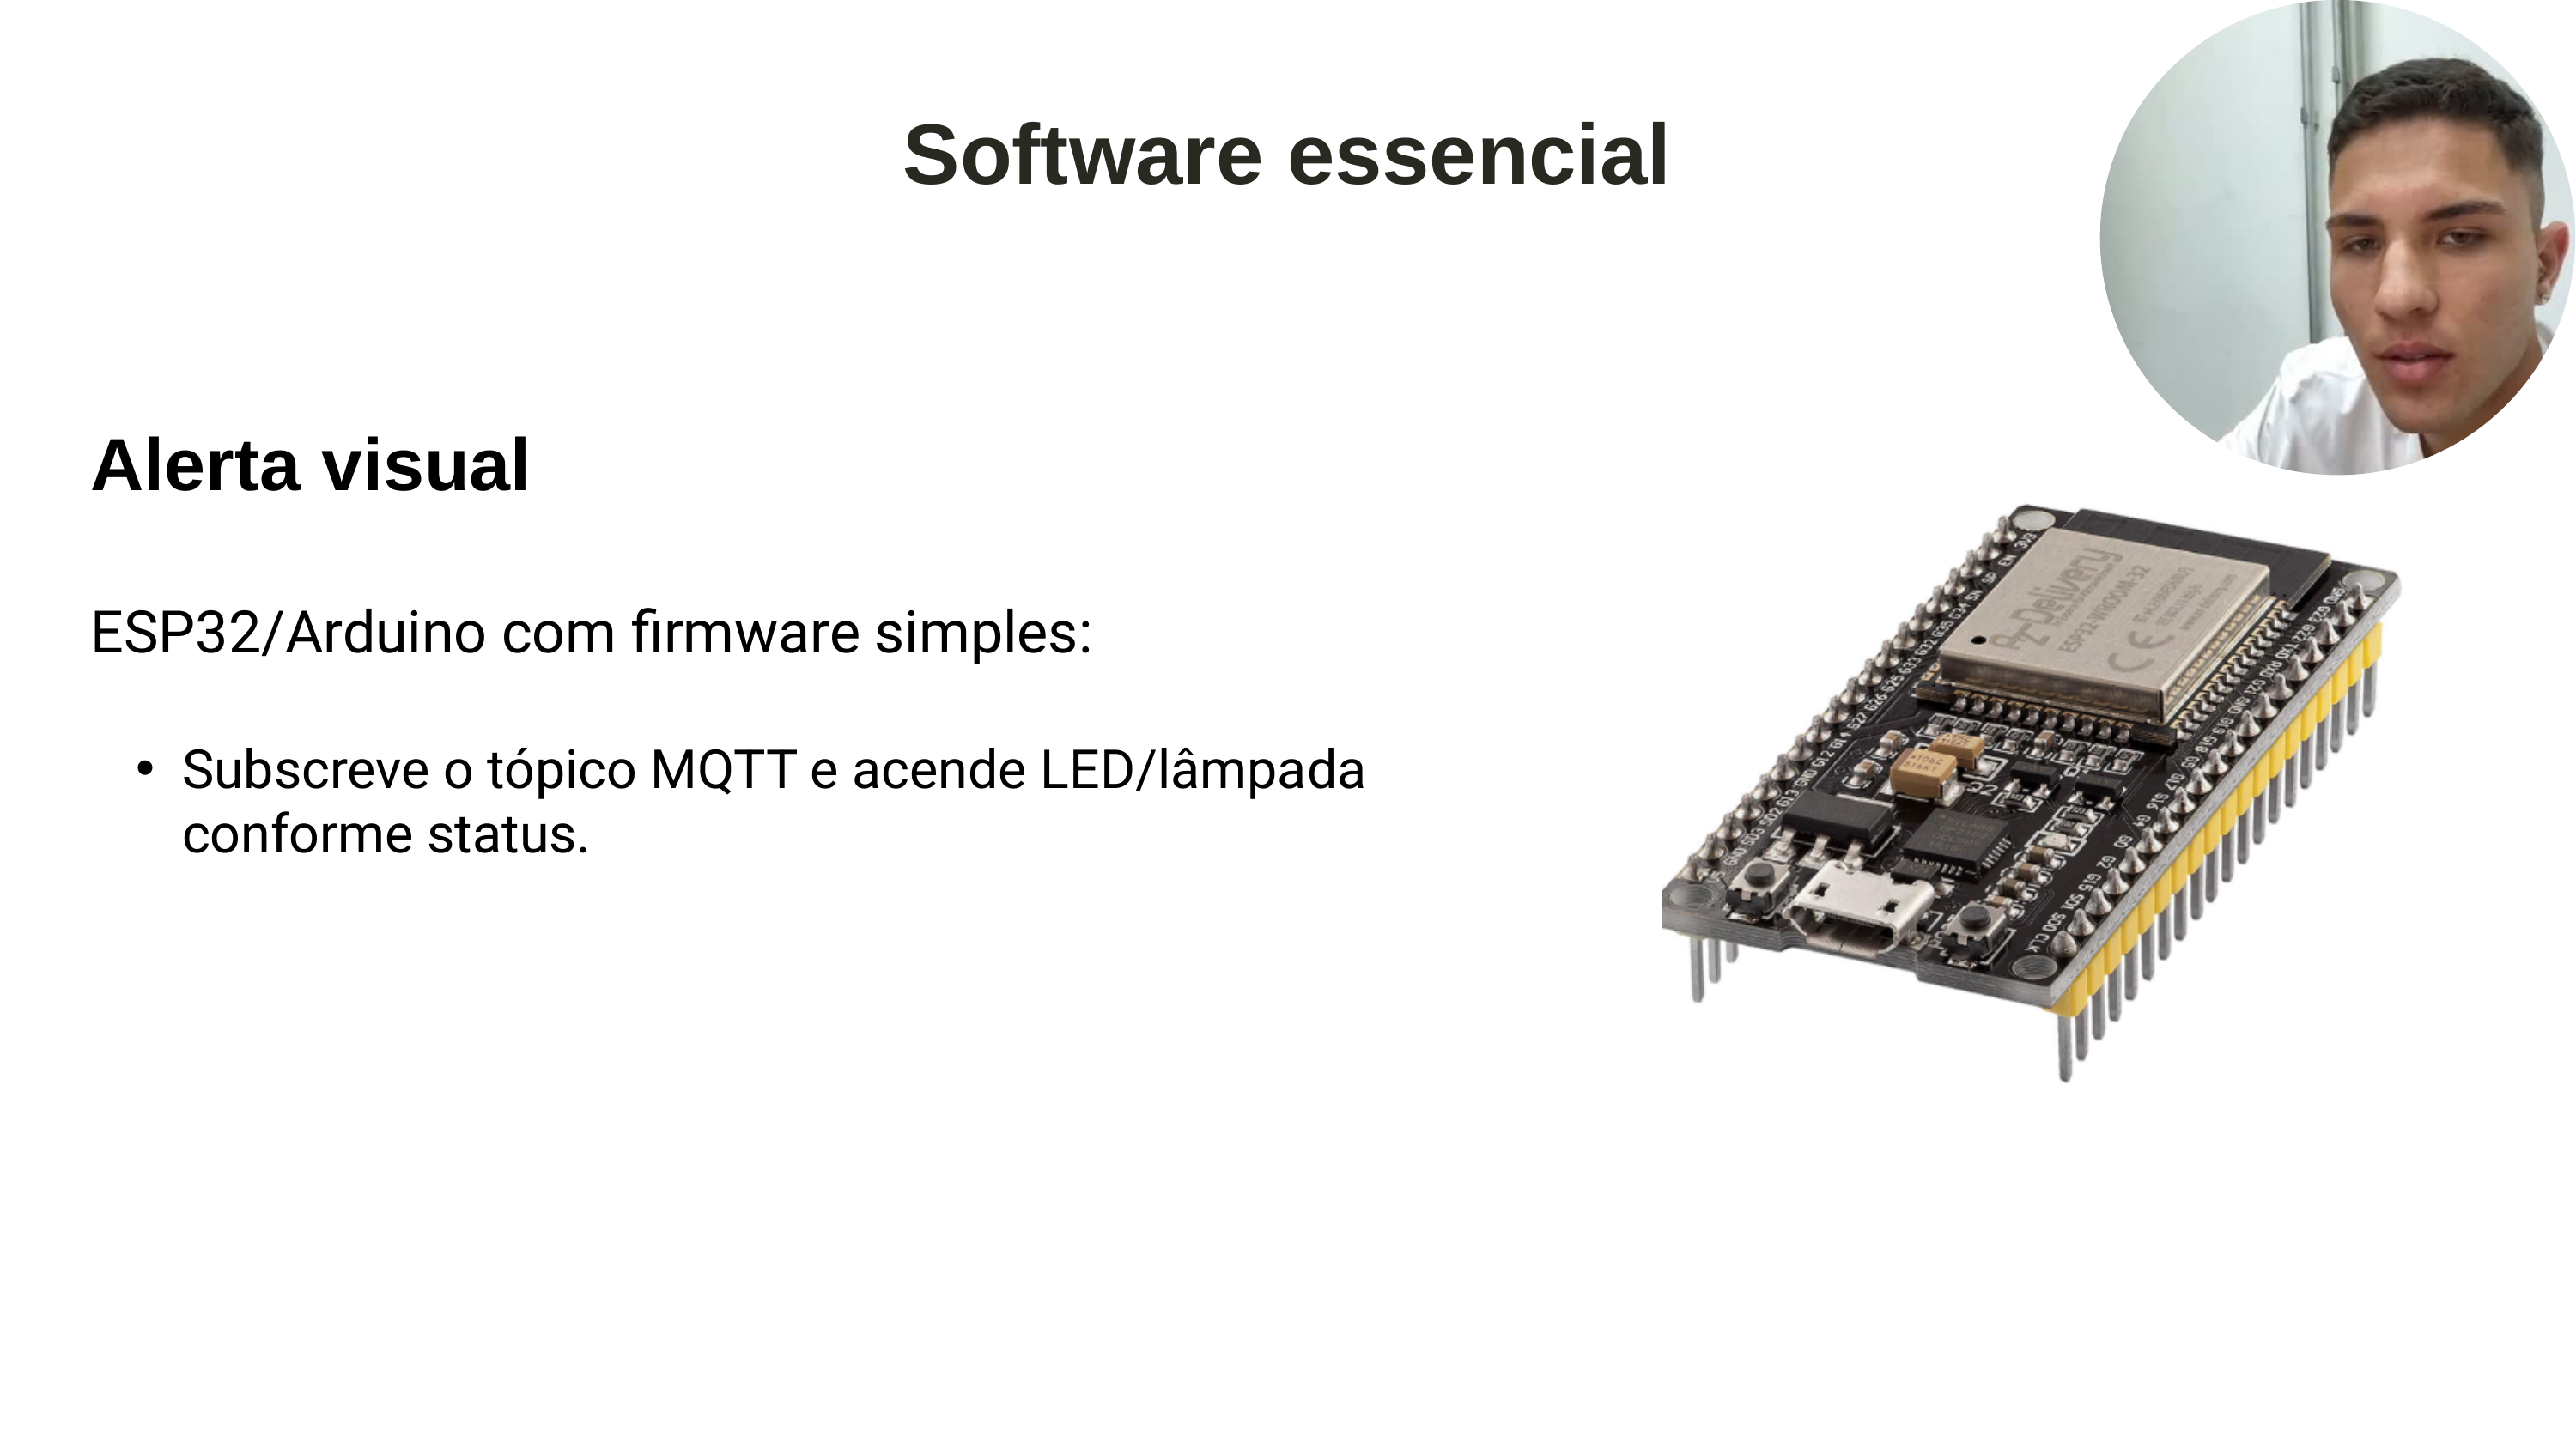

Software essencial
Alerta visual

ESP32/Arduino com firmware simples:

Subscreve o tópico MQTT e acende LED/lâmpada conforme status.